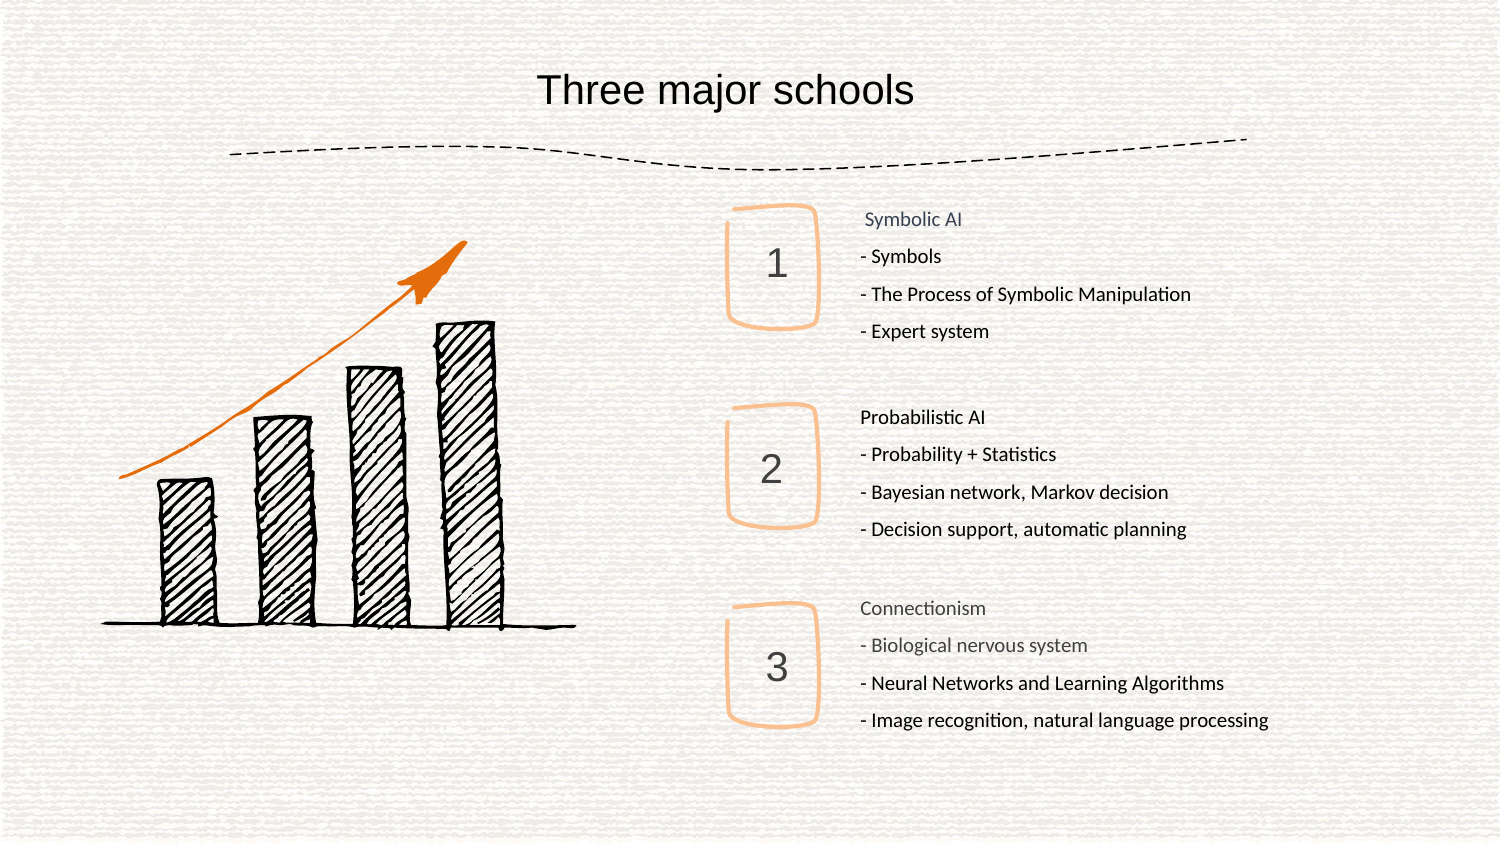

Three major schools

 Symbolic AI
- Symbols
- The Process of Symbolic Manipulation
- Expert system

   1

Probabilistic AI
- Probability + Statistics
- Bayesian network, Markov decision
- Decision support, automatic planning

  2
Connectionism
- Biological nervous system
- Neural Networks and Learning Algorithms
- Image recognition, natural language processing

3